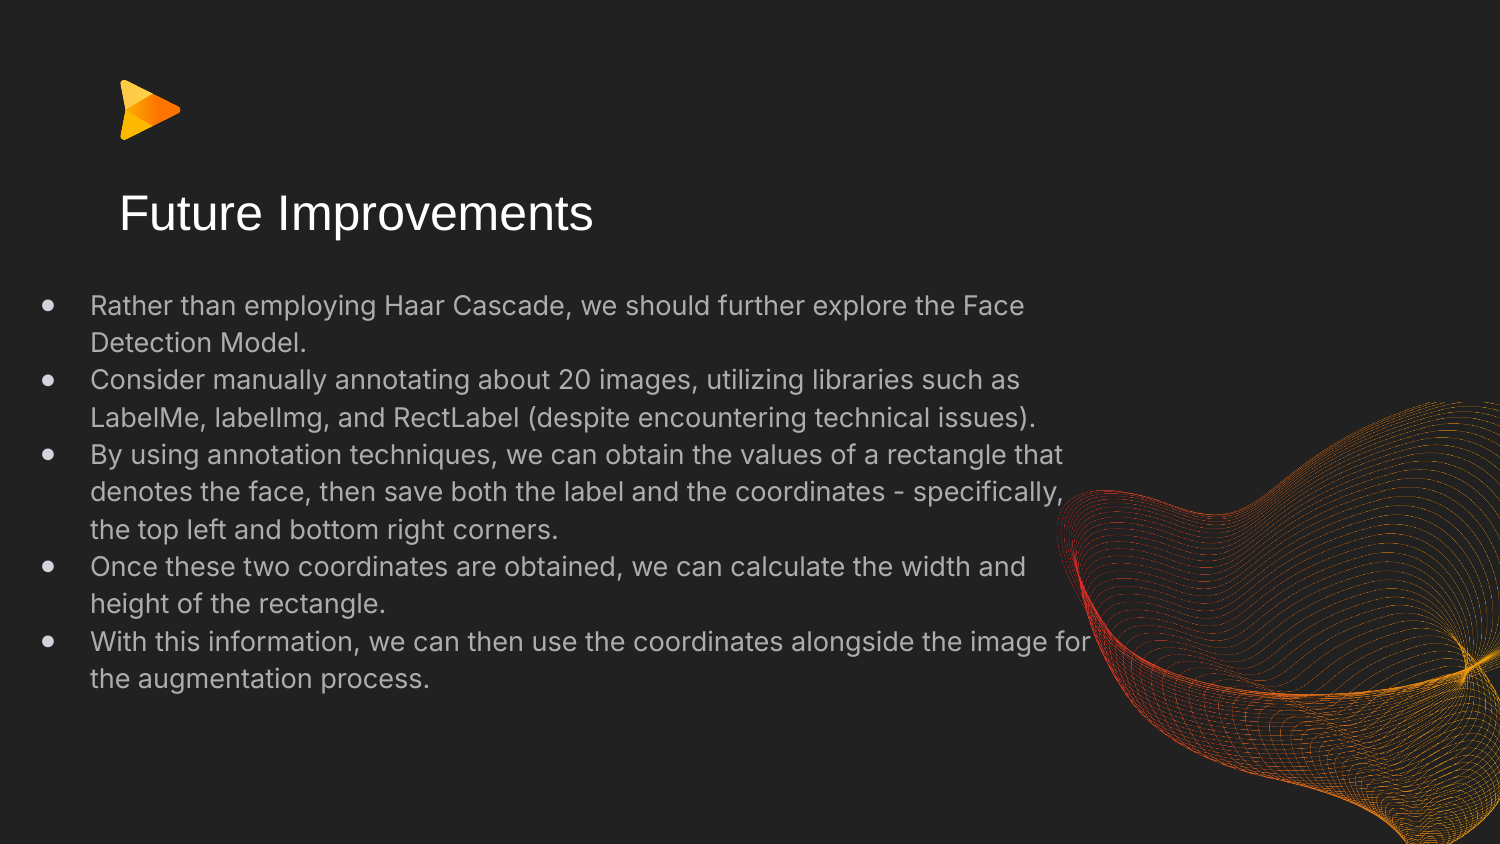

# Future Improvements

Rather than employing Haar Cascade, we should further explore the Face Detection Model.
Consider manually annotating about 20 images, utilizing libraries such as LabelMe, labelImg, and RectLabel (despite encountering technical issues).
By using annotation techniques, we can obtain the values of a rectangle that denotes the face, then save both the label and the coordinates - specifically, the top left and bottom right corners.
Once these two coordinates are obtained, we can calculate the width and height of the rectangle.
With this information, we can then use the coordinates alongside the image for the augmentation process.